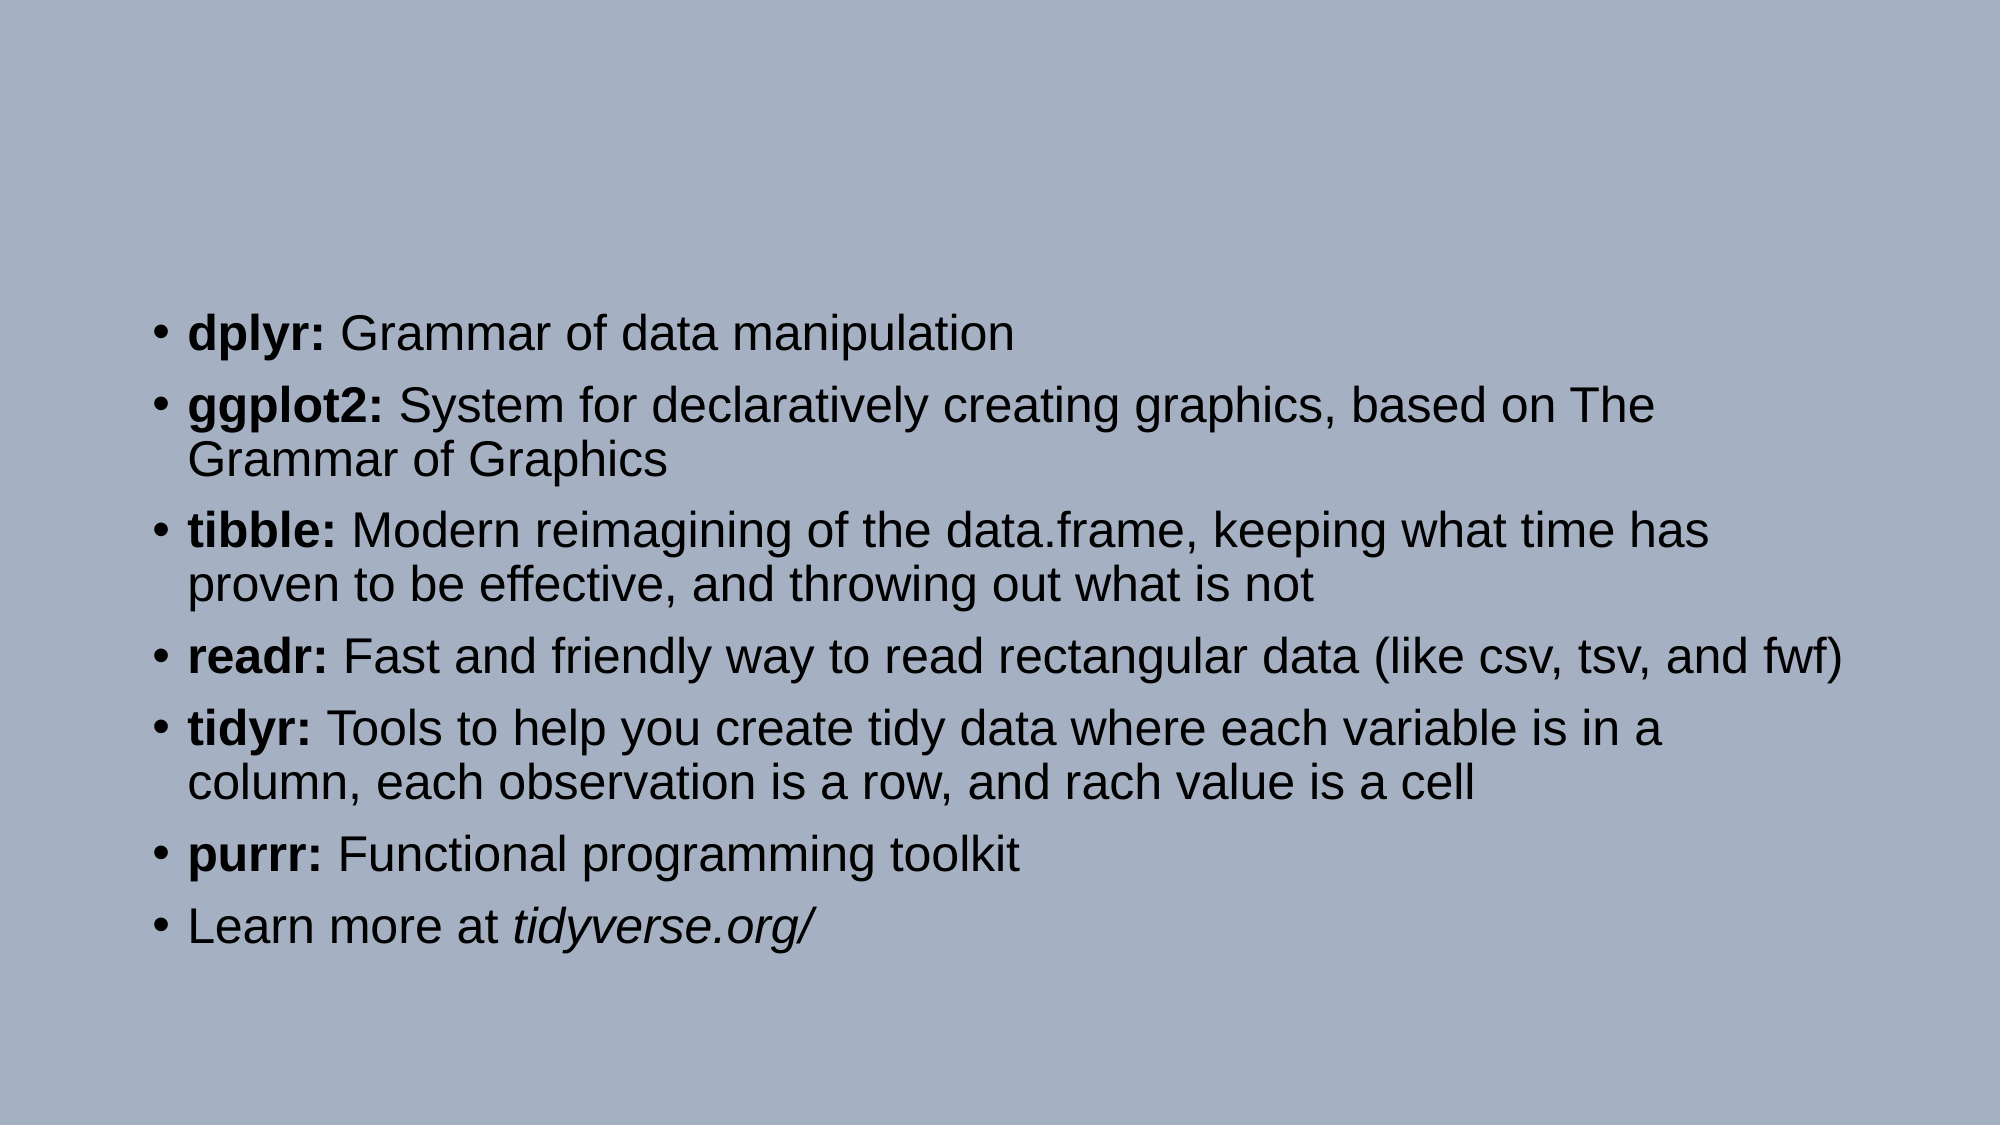

#
dplyr: Grammar of data manipulation
ggplot2: System for declaratively creating graphics, based on The Grammar of Graphics
tibble: Modern reimagining of the data.frame, keeping what time has proven to be effective, and throwing out what is not
readr: Fast and friendly way to read rectangular data (like csv, tsv, and fwf)
tidyr: Tools to help you create tidy data where each variable is in a column, each observation is a row, and rach value is a cell
purrr: Functional programming toolkit
Learn more at tidyverse.org/